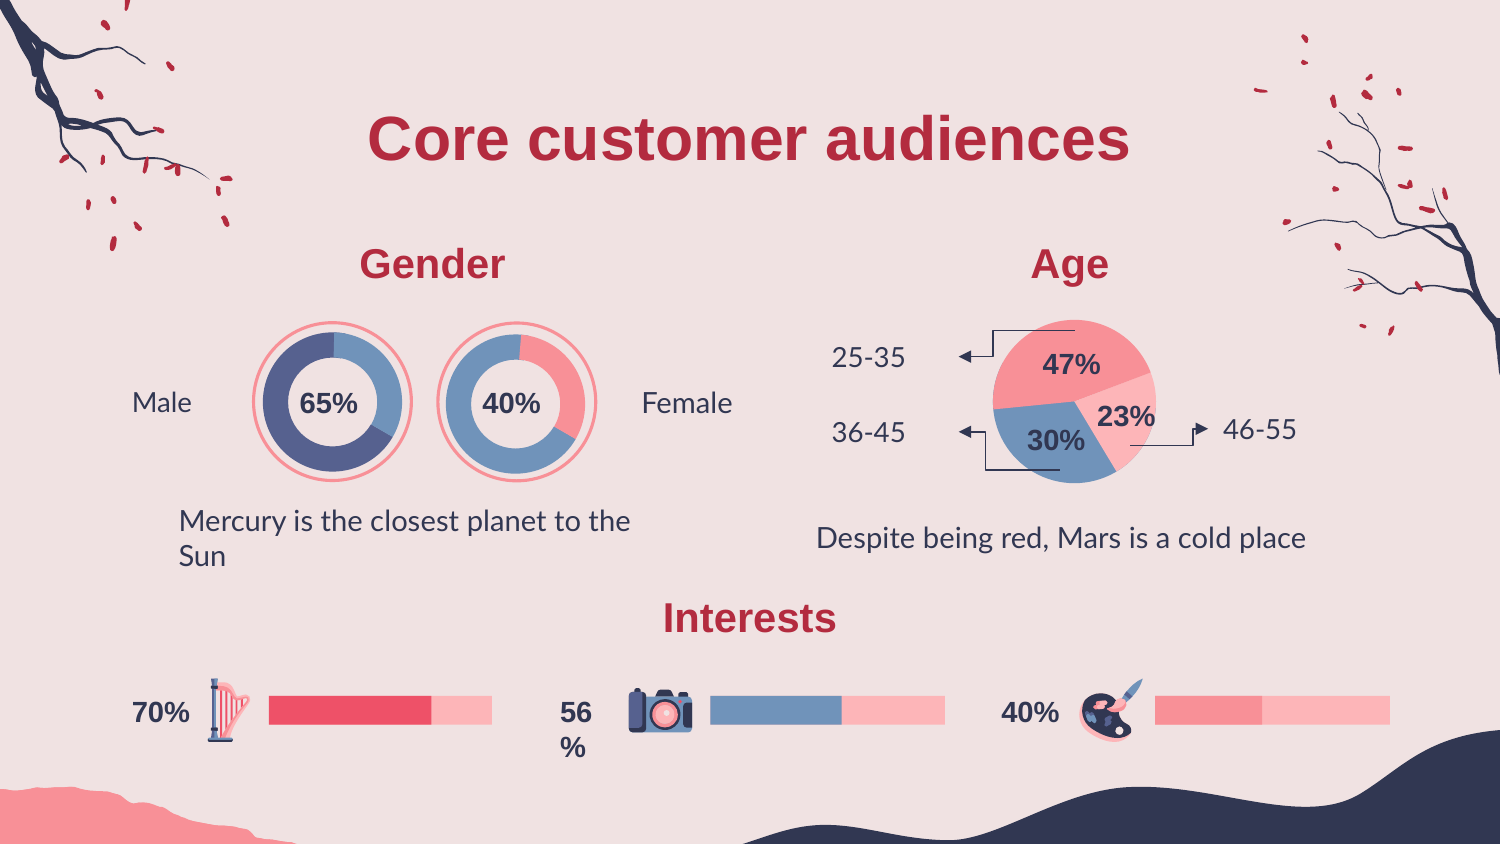

# Core customer audiences
Gender
Age

25-35
47%

Male
65%
40%
Female
23%
46-55
36-45
30%
Despite being red, Mars is a cold place
Mercury is the closest planet to the Sun
Interests

70%
56%
40%